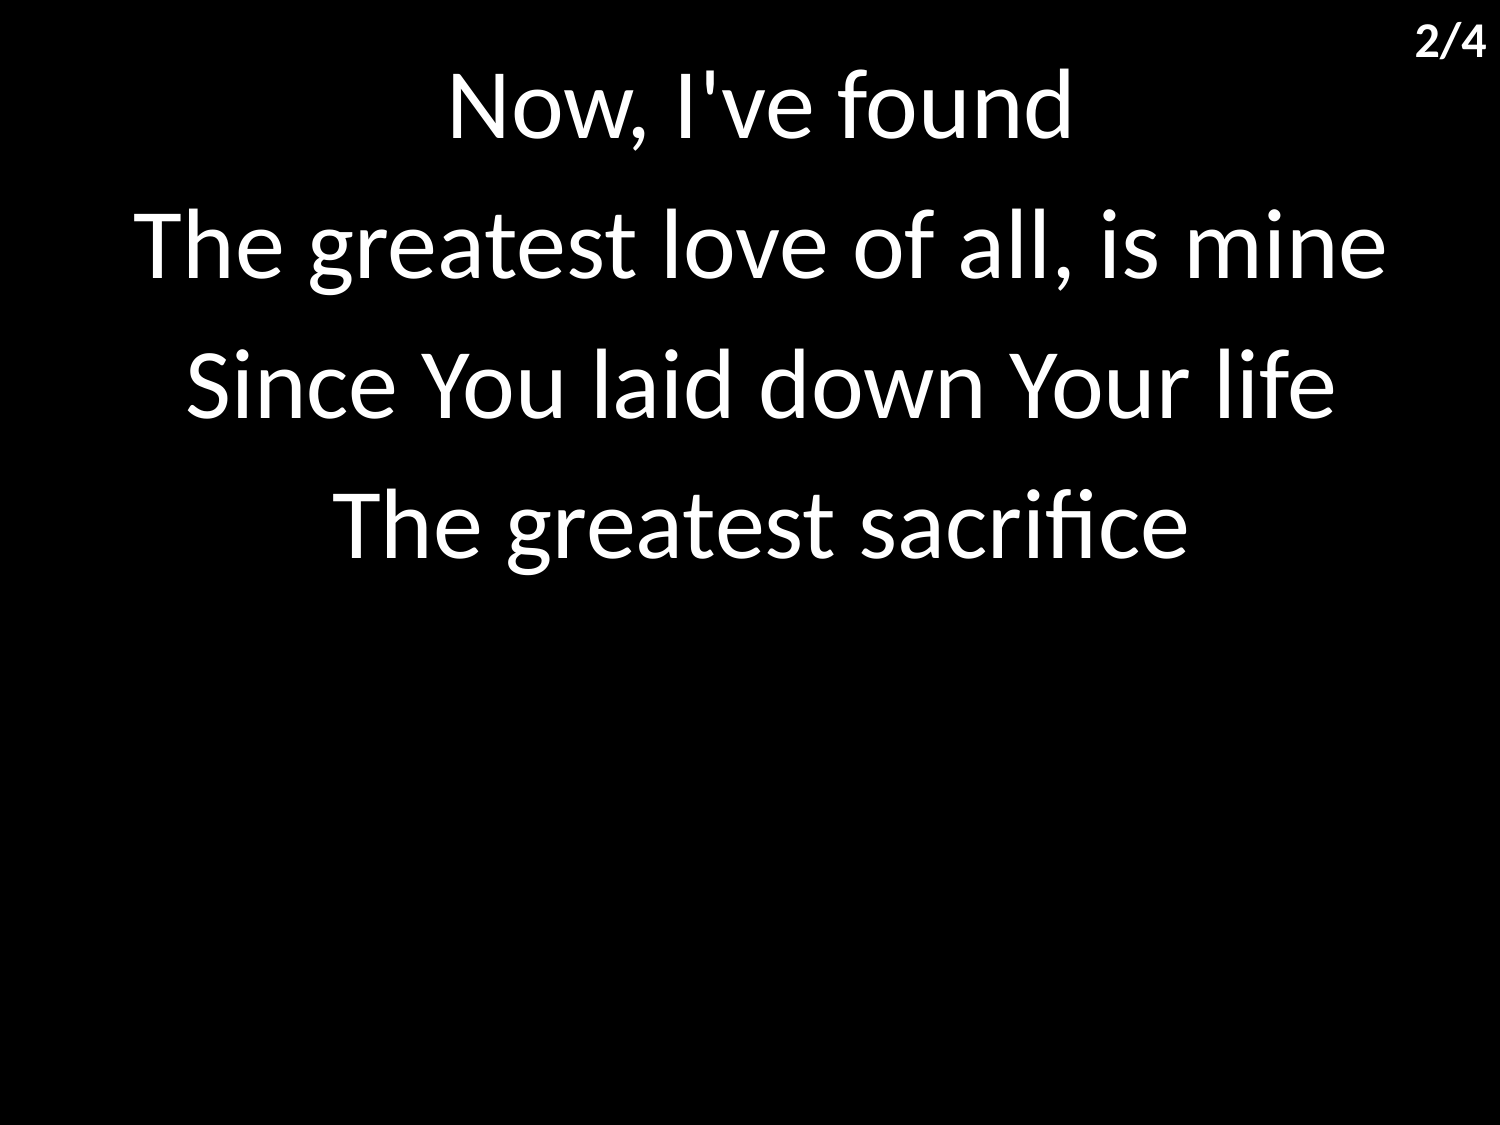

2/4
Now, I've found
The greatest love of all, is mine
Since You laid down Your life
The greatest sacrifice